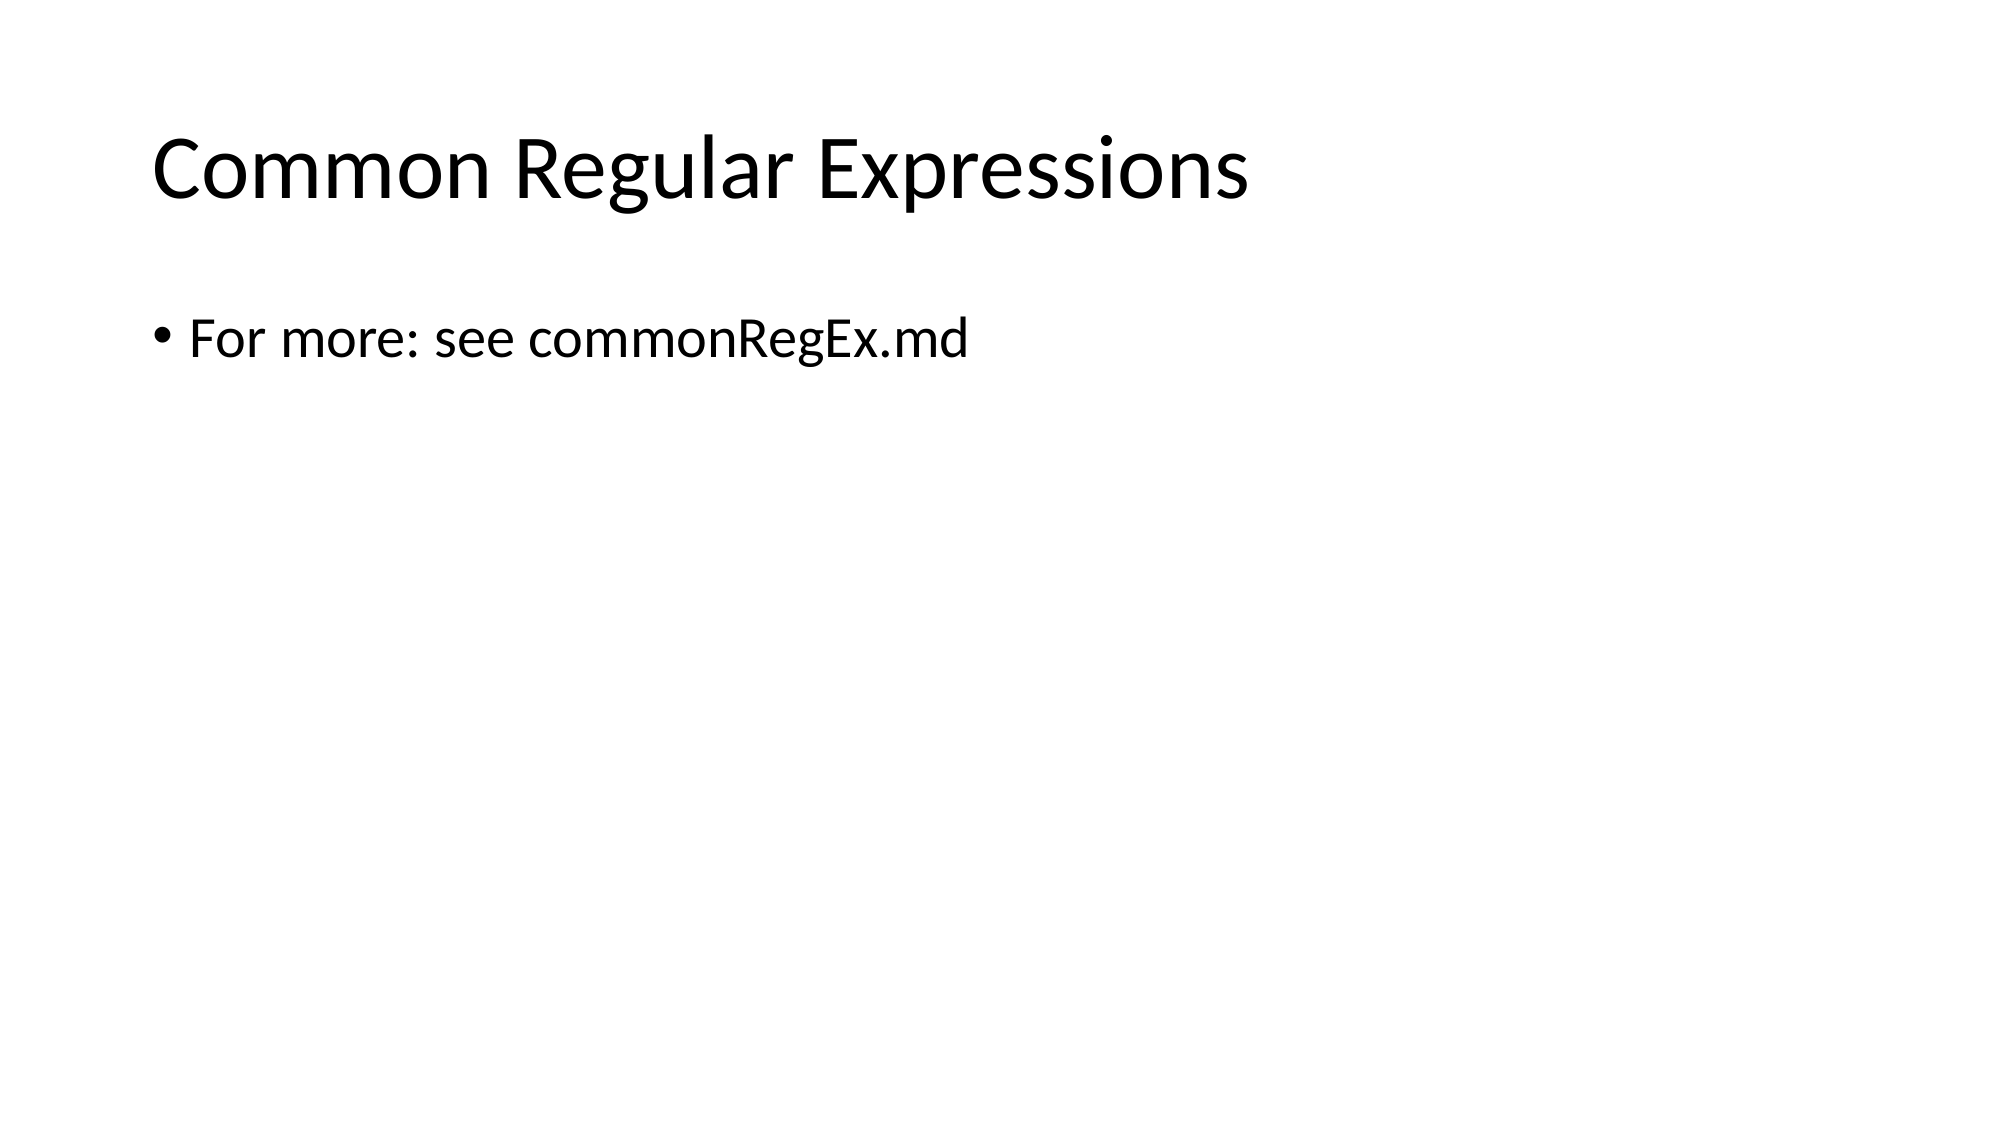

# Common Regular Expressions
For more: see commonRegEx.md